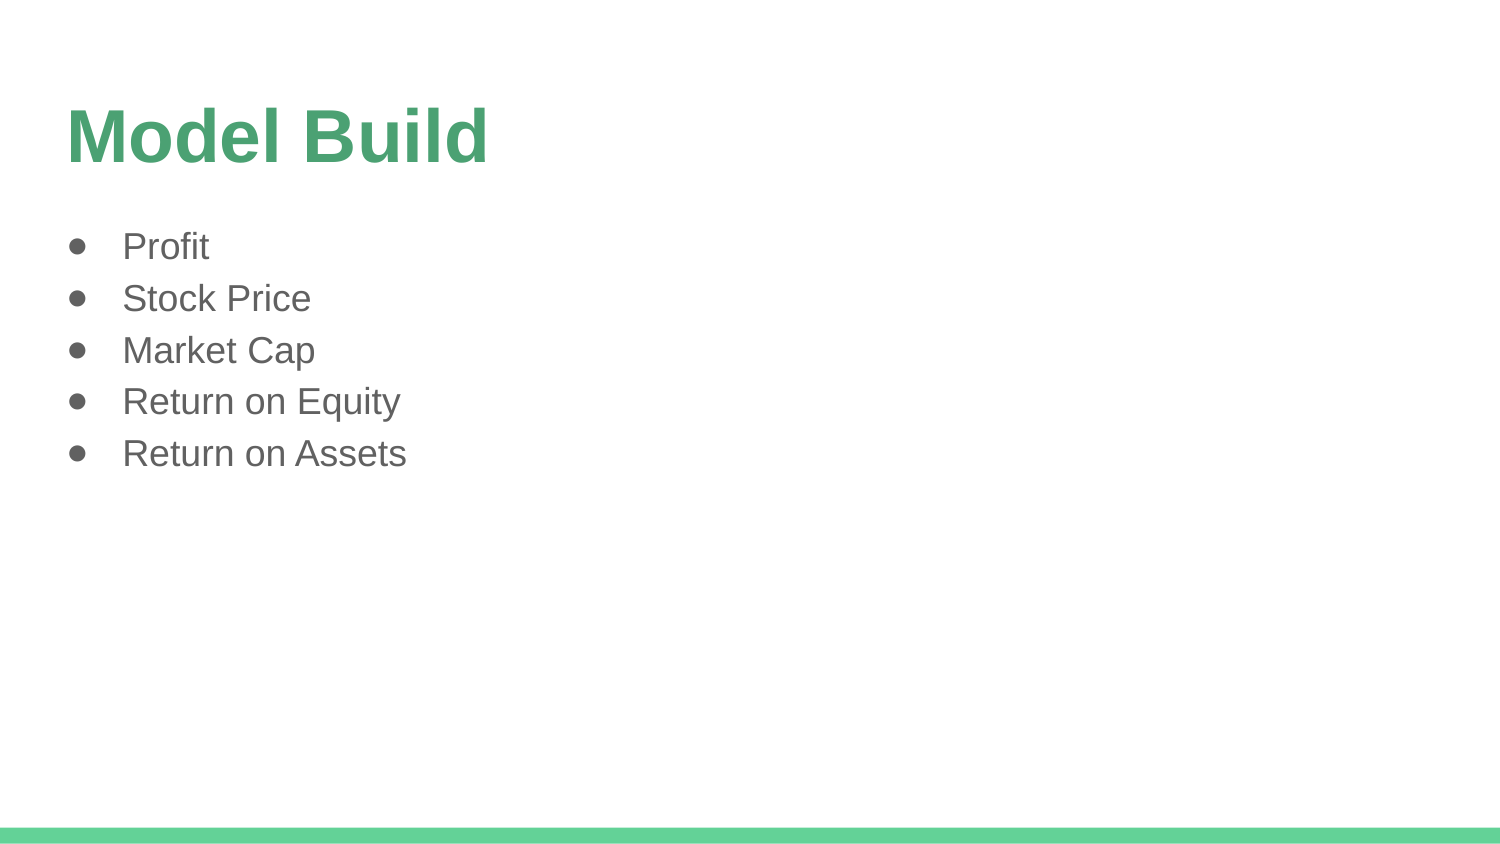

# Model Build
Profit
Stock Price
Market Cap
Return on Equity
Return on Assets